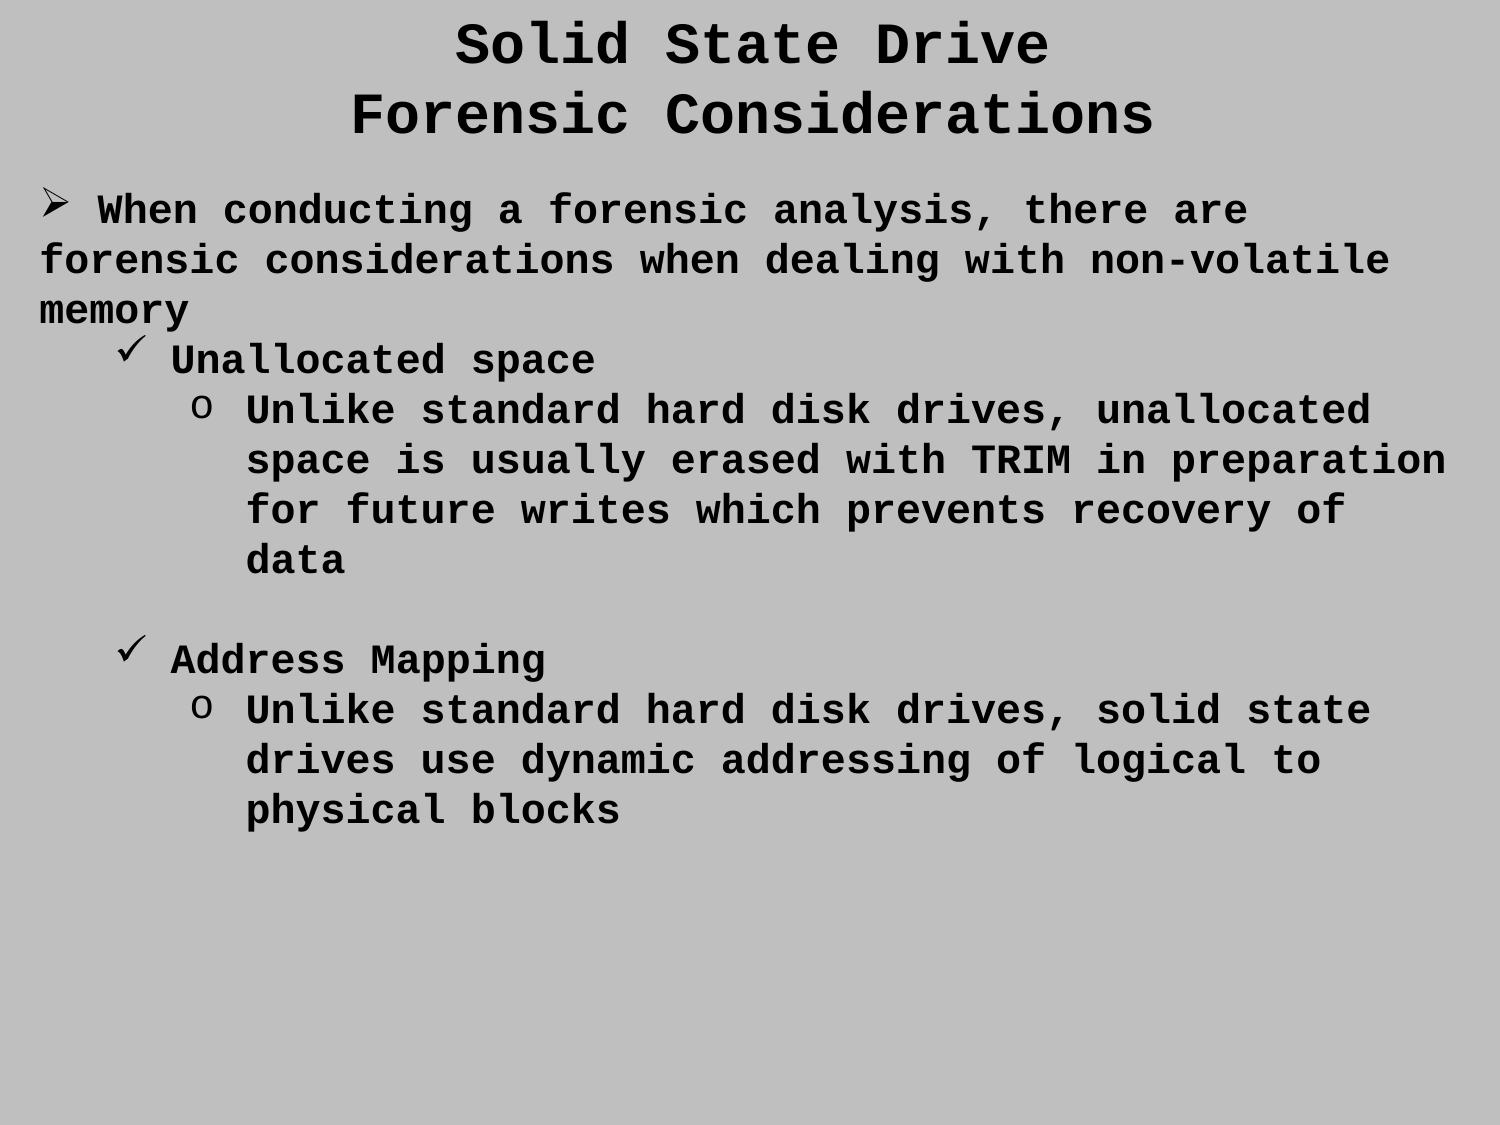

Solid State Drive
Forensic Considerations
 When conducting a forensic analysis, there are forensic considerations when dealing with non-volatile memory
Unallocated space
Unlike standard hard disk drives, unallocated space is usually erased with TRIM in preparation for future writes which prevents recovery of data

Address Mapping
Unlike standard hard disk drives, solid state drives use dynamic addressing of logical to physical blocks